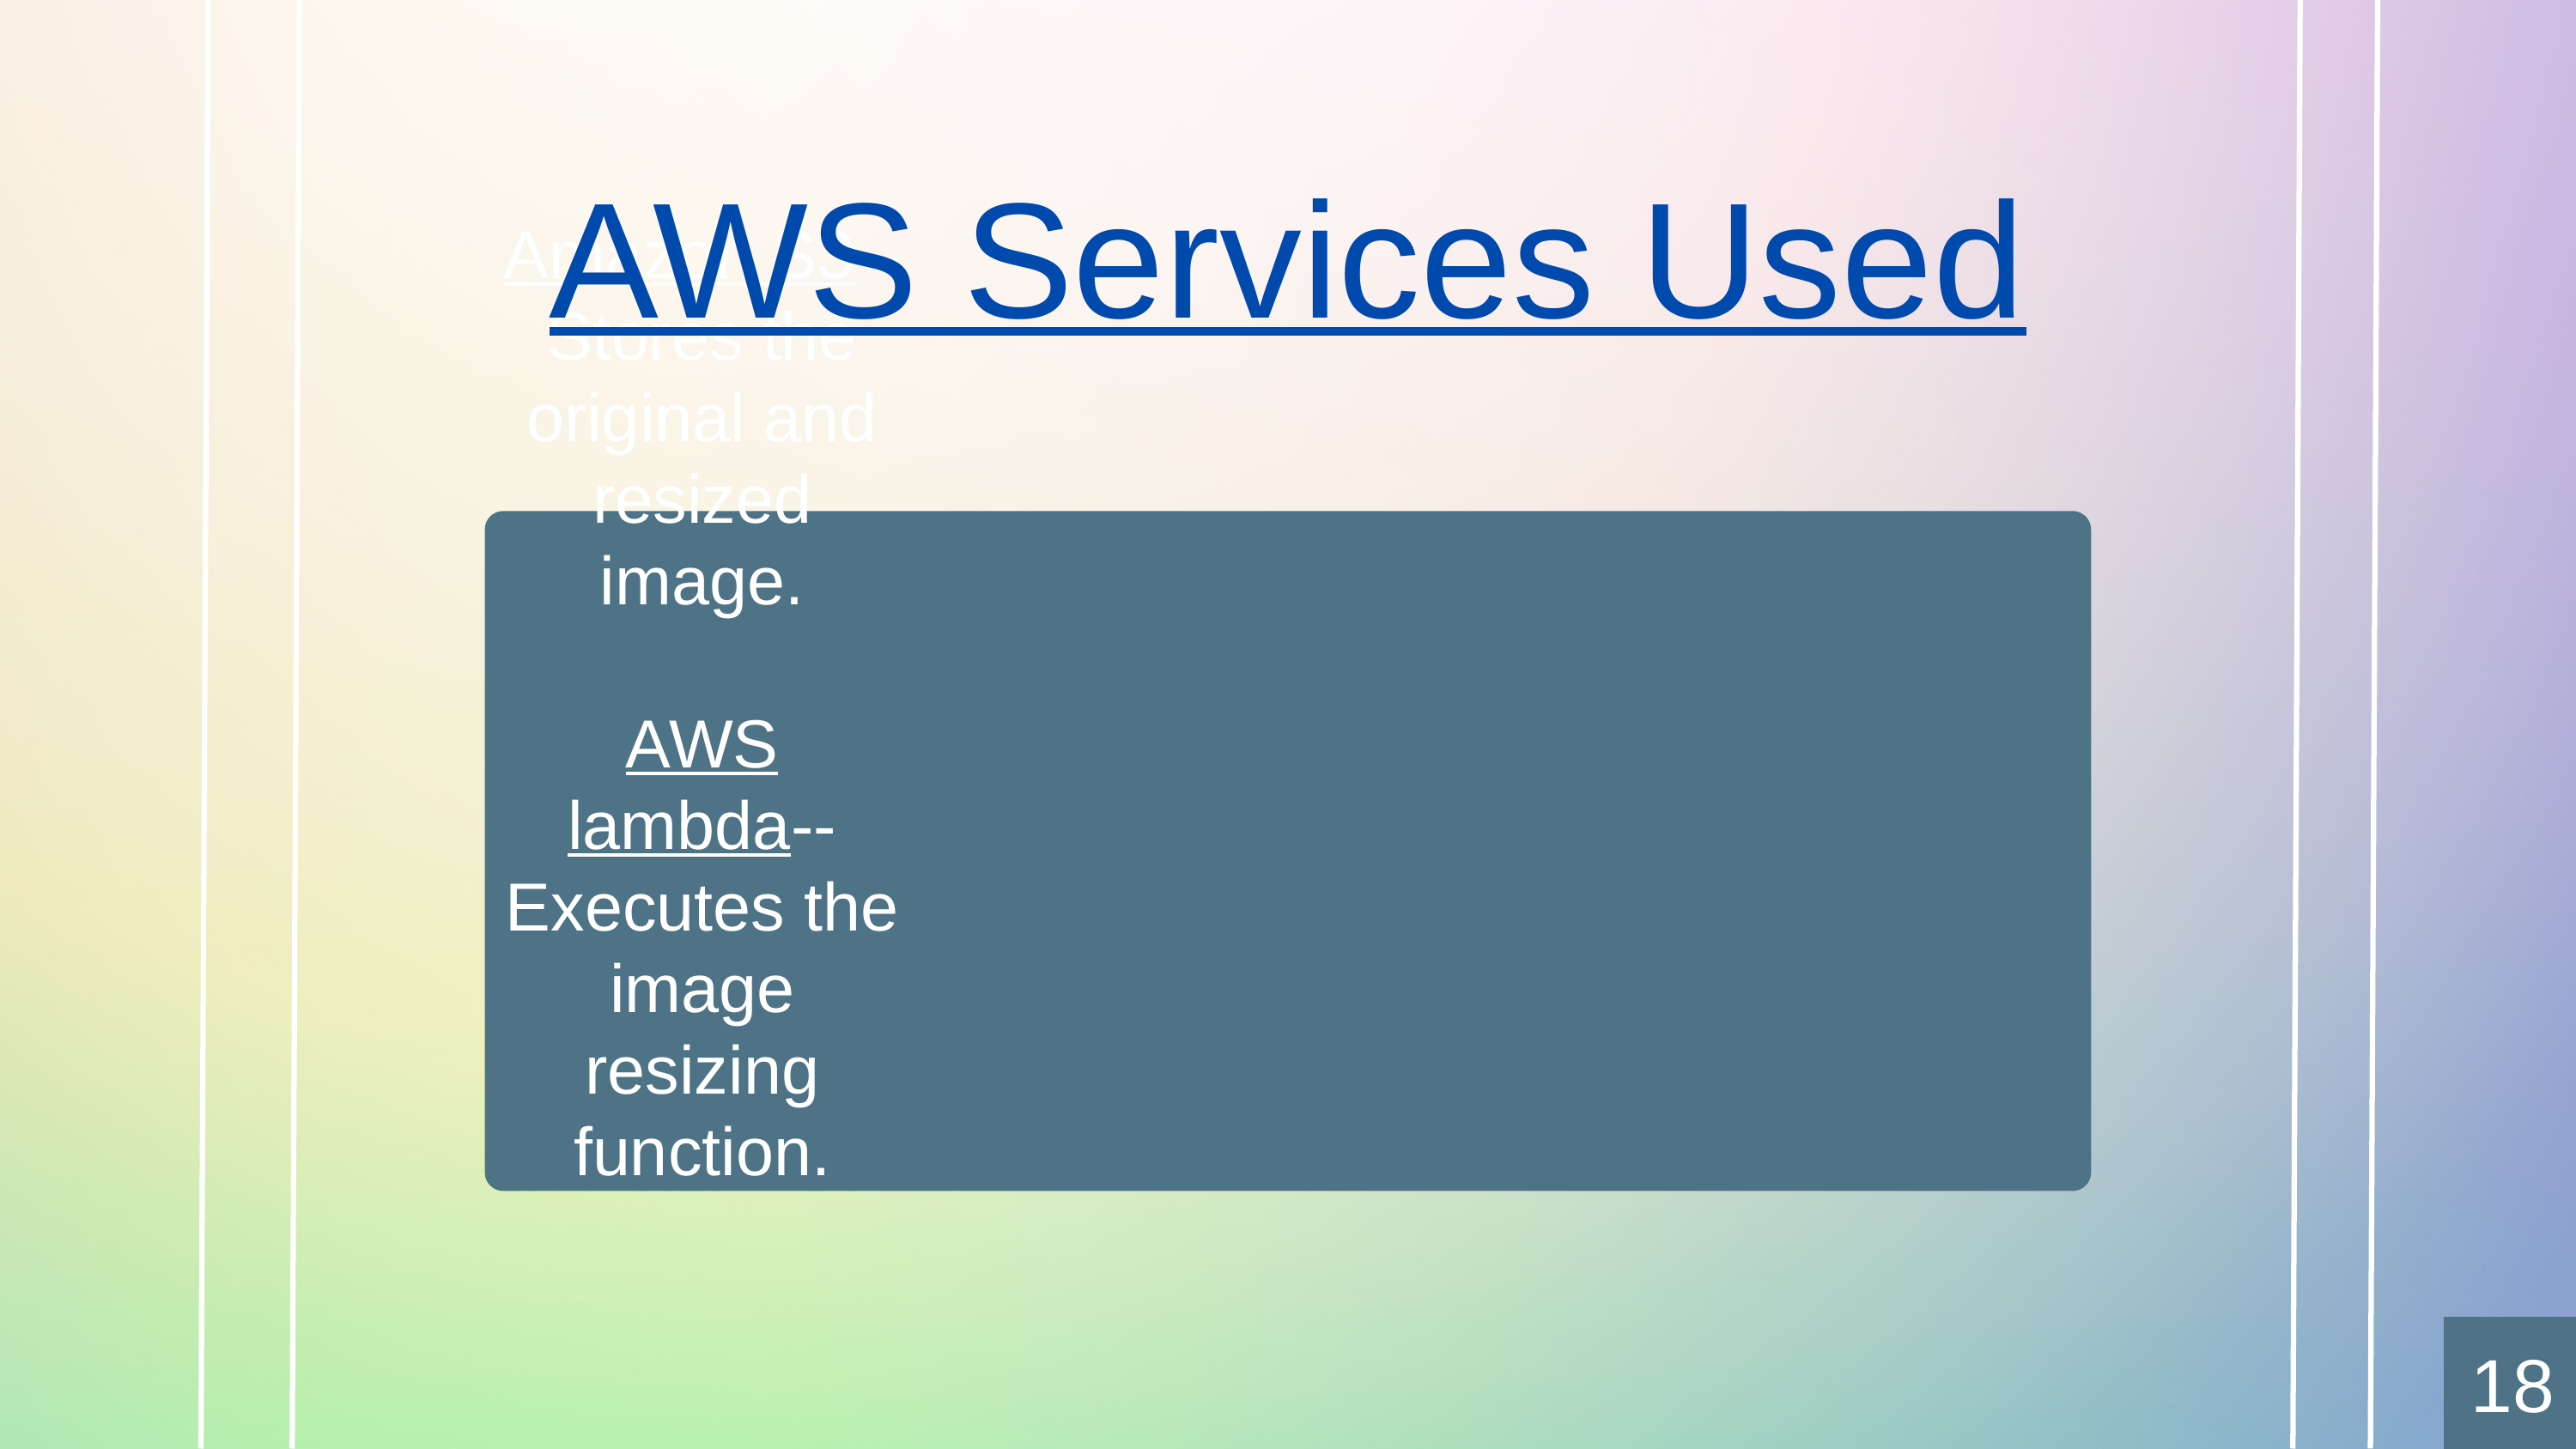

AWS Services Used

Amazon S3-- Stores the original and resized image.

AWS lambda-- Executes the image resizing function.

18